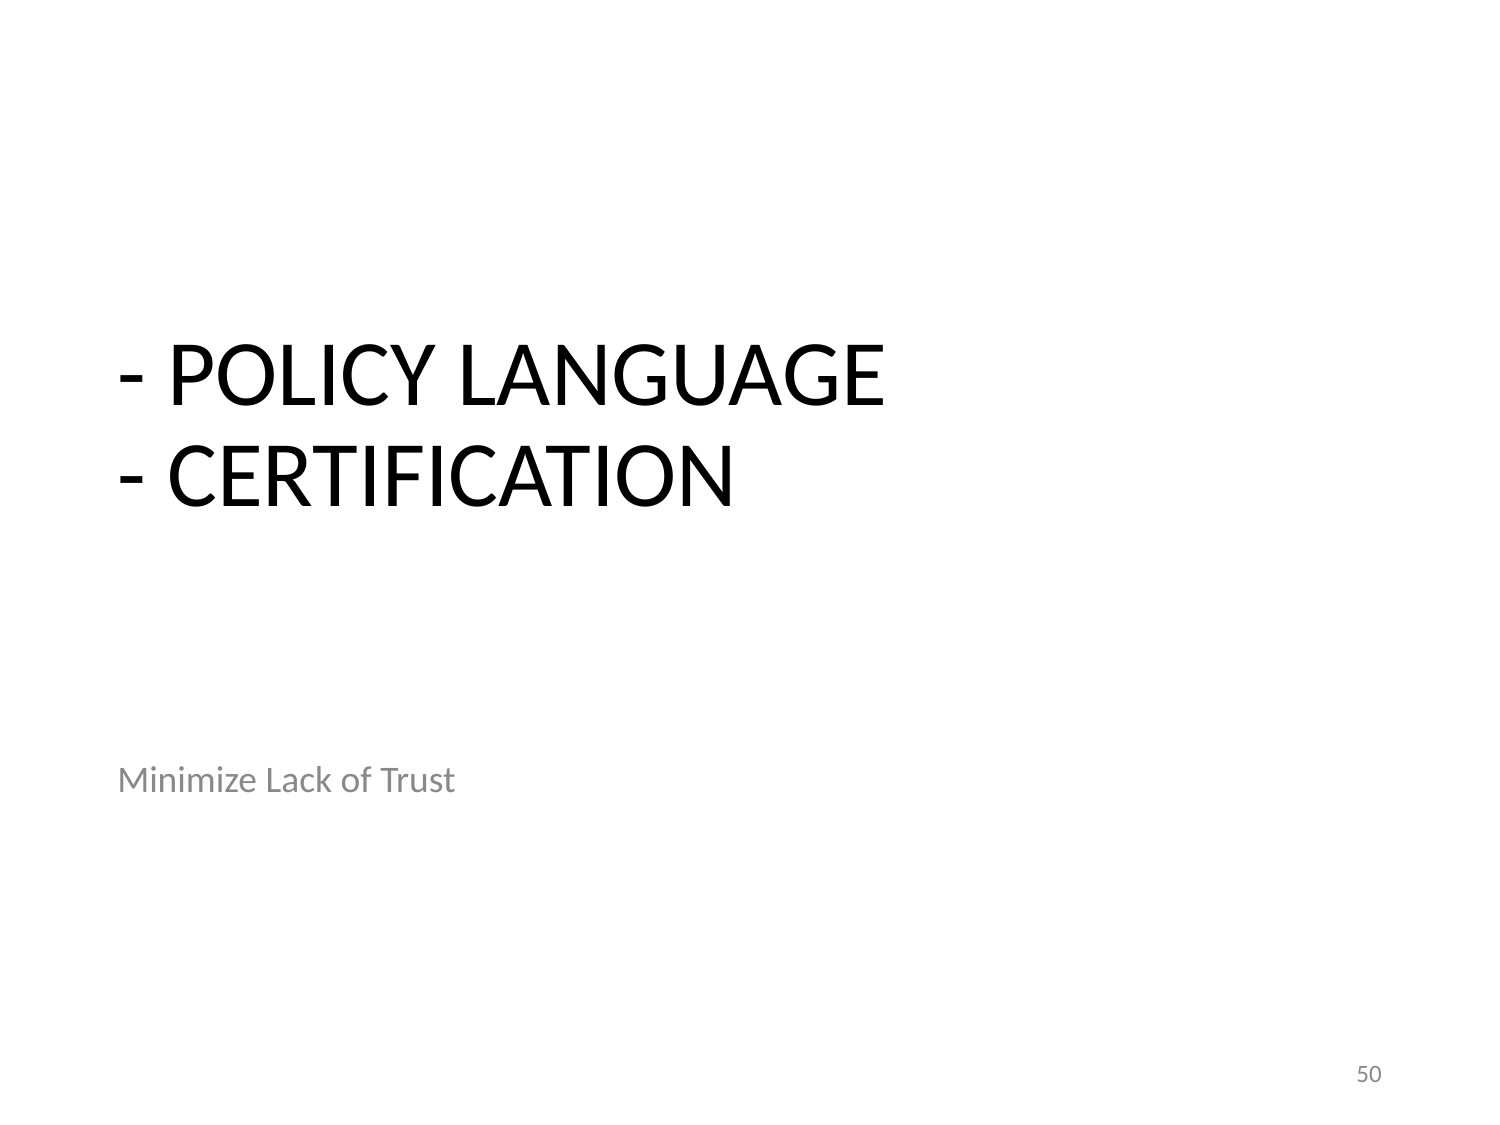

# - POLICY LANGUAGE - CERTIFICATION
Minimize Lack of Trust
50